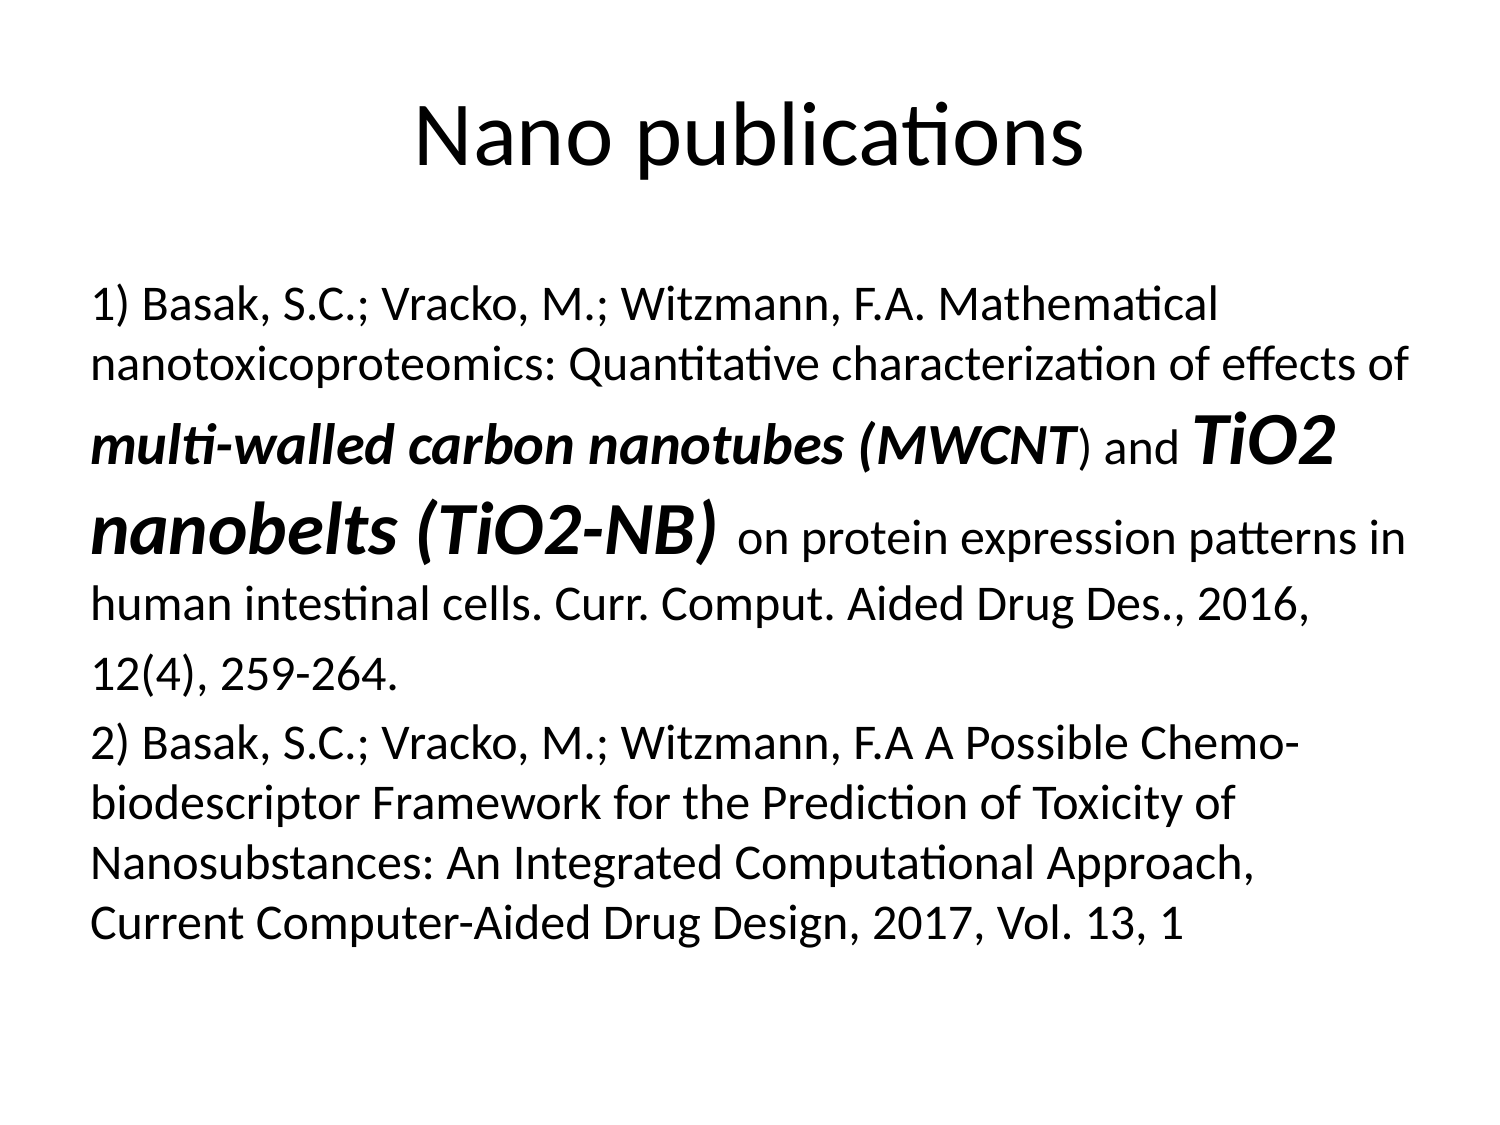

# Nano publications
1) Basak, S.C.; Vracko, M.; Witzmann, F.A. Mathematical nanotoxicoproteomics: Quantitative characterization of effects of multi-walled carbon nanotubes (MWCNT) and TiO2 nanobelts (TiO2-NB) on protein expression patterns in human intestinal cells. Curr. Comput. Aided Drug Des., 2016,
12(4), 259-264.
2) Basak, S.C.; Vracko, M.; Witzmann, F.A A Possible Chemo-biodescriptor Framework for the Prediction of Toxicity of Nanosubstances: An Integrated Computational Approach, Current Computer-Aided Drug Design, 2017, Vol. 13, 1